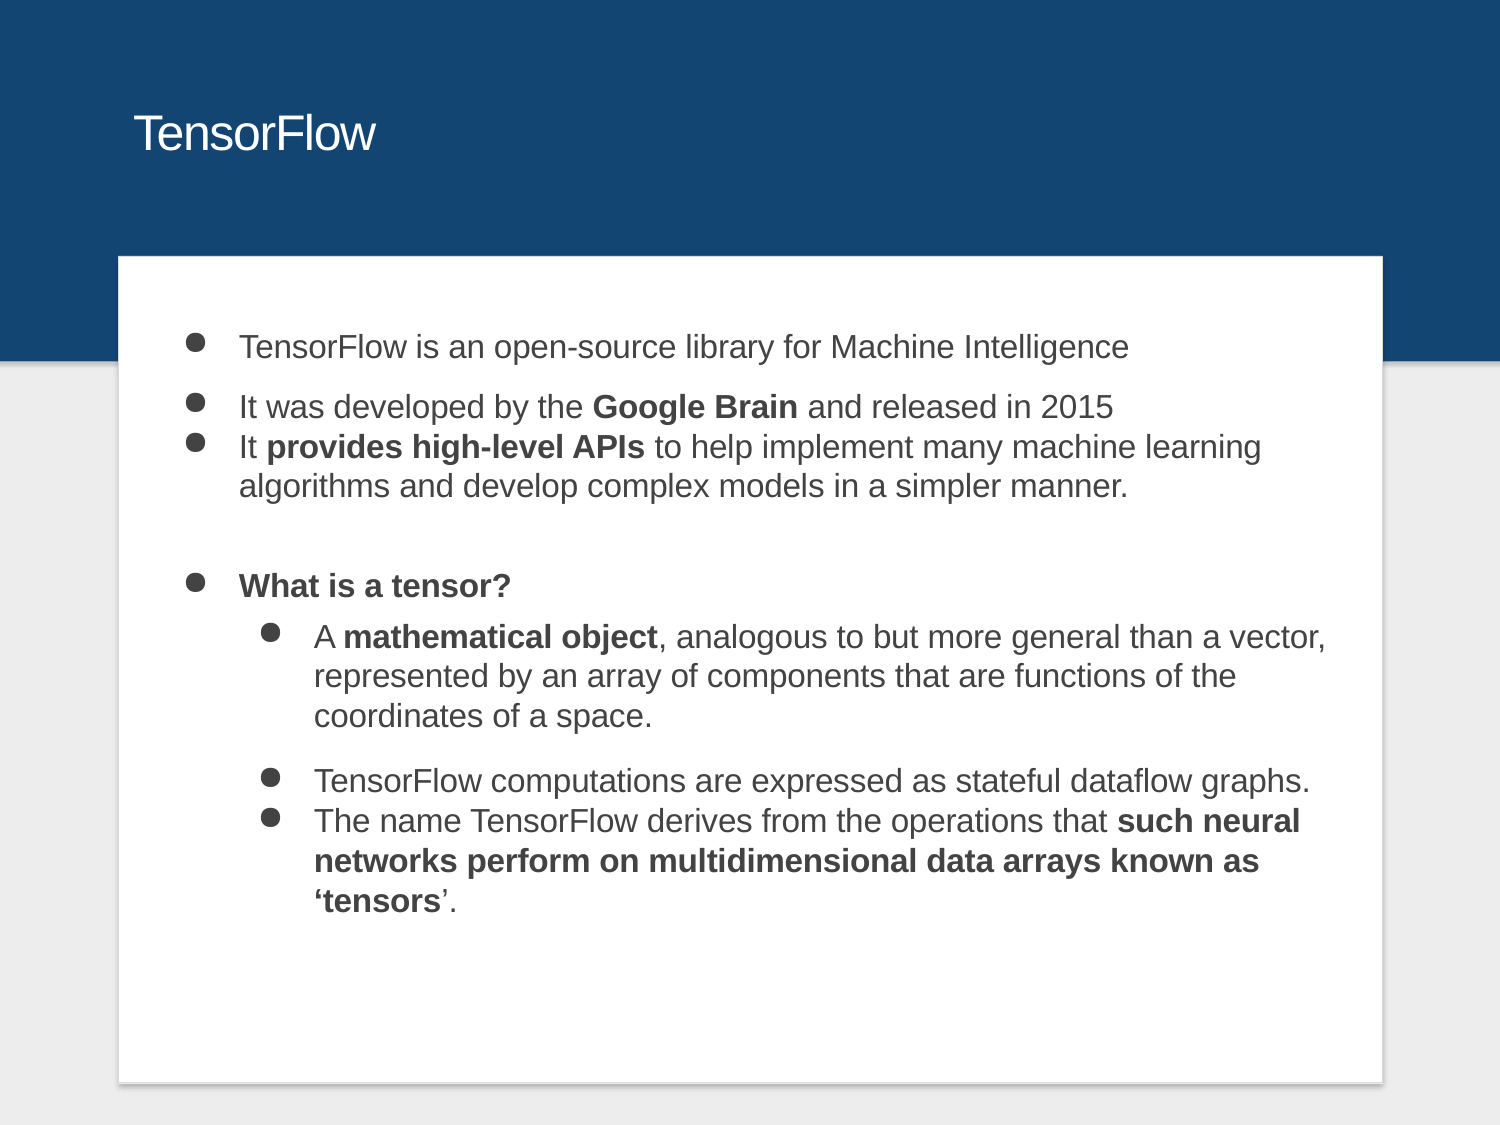

# TensorFlow

TensorFlow is an open-source library for Machine Intelligence
It was developed by the Google Brain and released in 2015
It provides high-level APIs to help implement many machine learning algorithms and develop complex models in a simpler manner.

What is a tensor?
A mathematical object, analogous to but more general than a vector, represented by an array of components that are functions of the coordinates of a space.

TensorFlow computations are expressed as stateful dataflow graphs.
The name TensorFlow derives from the operations that such neural networks perform on multidimensional data arrays known as ‘tensors’.